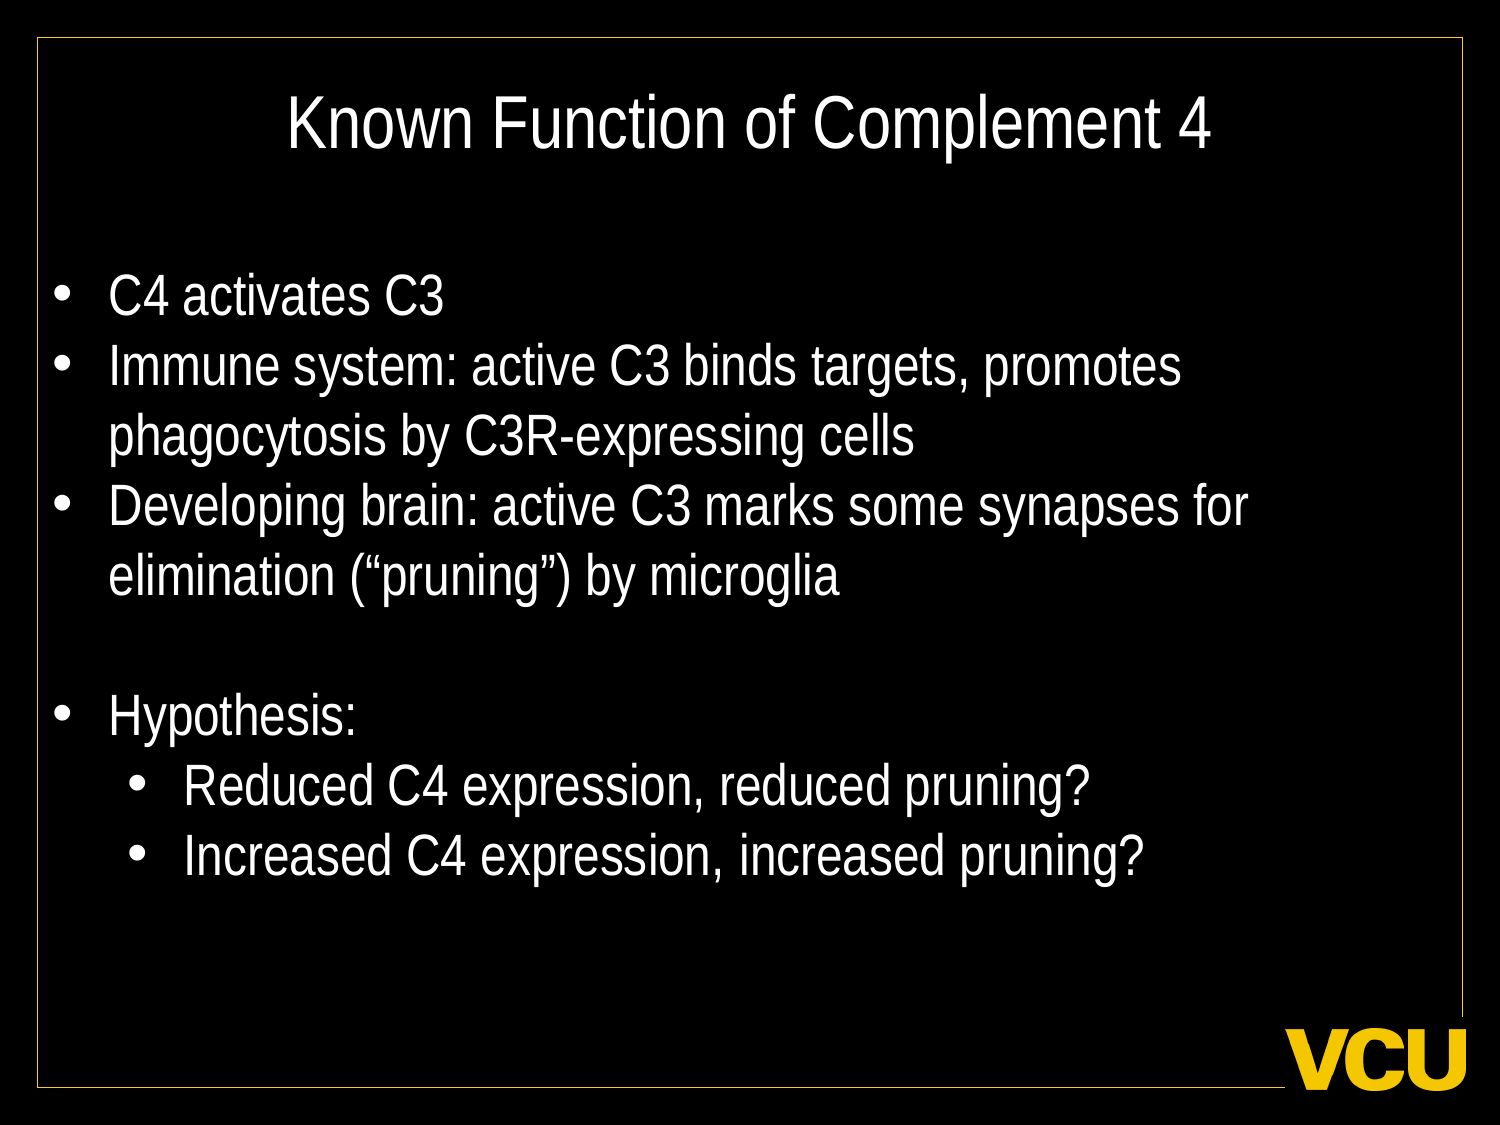

# Known Function of Complement 4
C4 activates C3
Immune system: active C3 binds targets, promotes phagocytosis by C3R-expressing cells
Developing brain: active C3 marks some synapses for elimination (“pruning”) by microglia

Hypothesis:
Reduced C4 expression, reduced pruning?
Increased C4 expression, increased pruning?